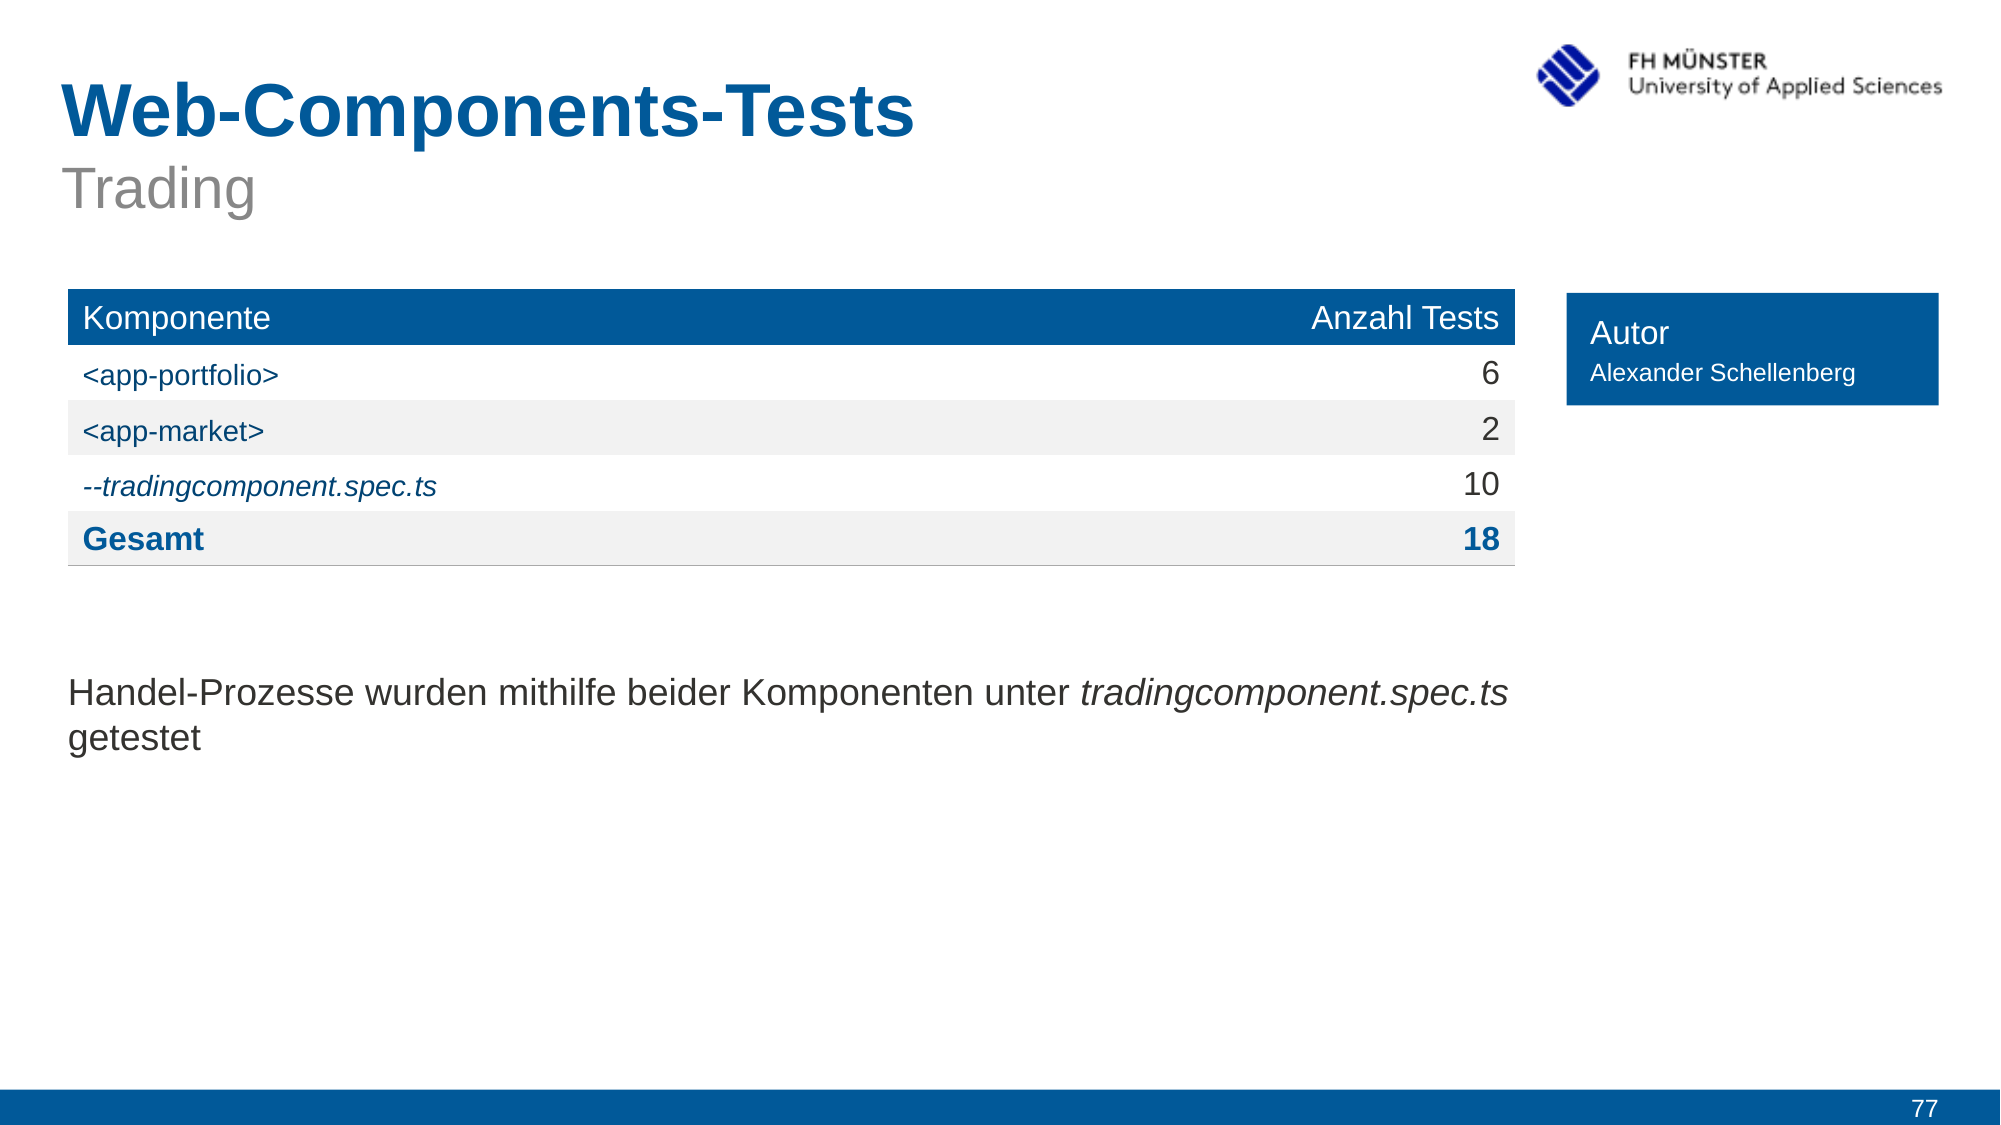

# Web-Components-Tests
Trading

| Komponente | Anzahl Tests |
| --- | --- |
| <app-portfolio> | 6 |
| <app-market> | 2 |
| --tradingcomponent.spec.ts | 10 |
| Gesamt | 18 |

Autor
Alexander Schellenberg
Handel-Prozesse wurden mithilfe beider Komponenten unter tradingcomponent.spec.ts getestet